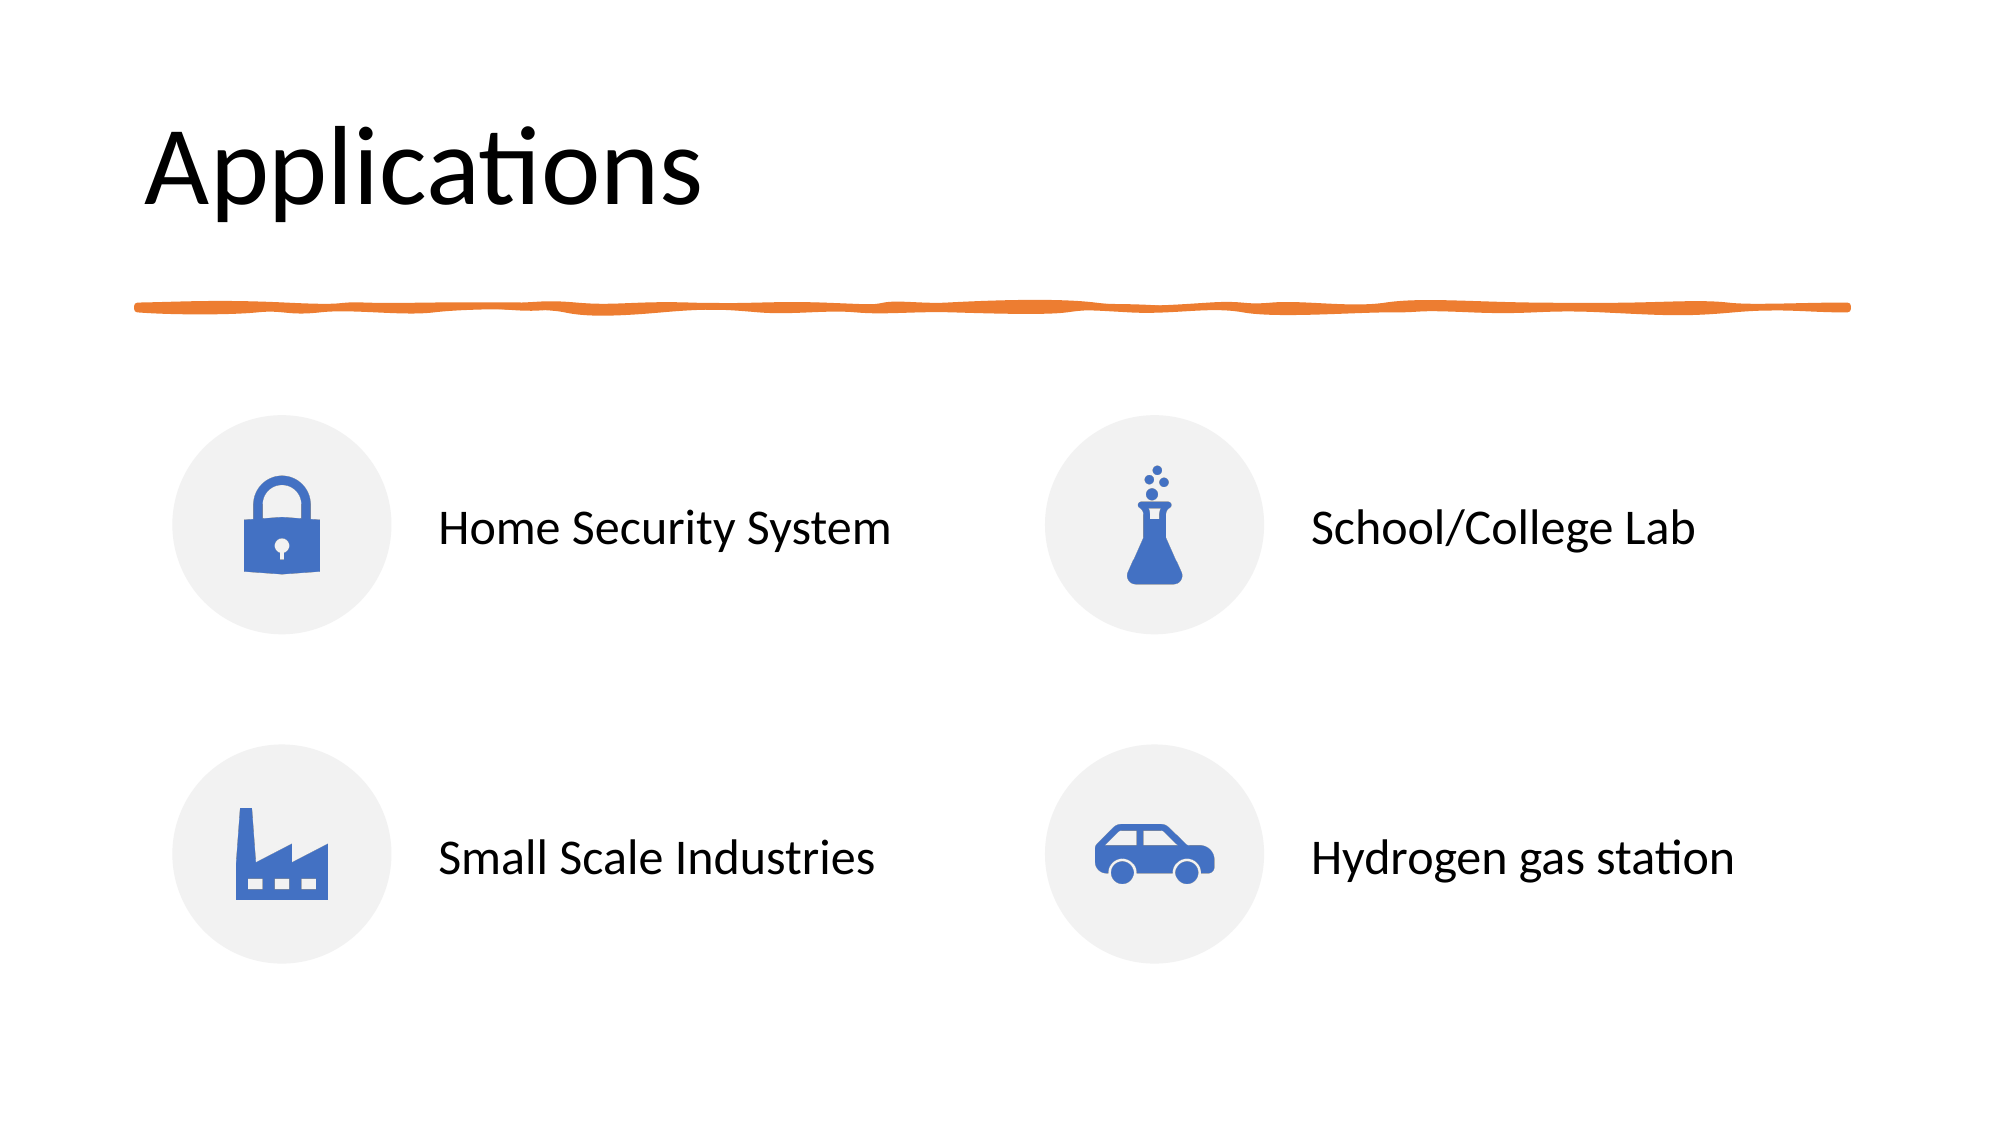

# Applications

Home Security System
School/College Lab

Small Scale Industries
Hydrogen gas station